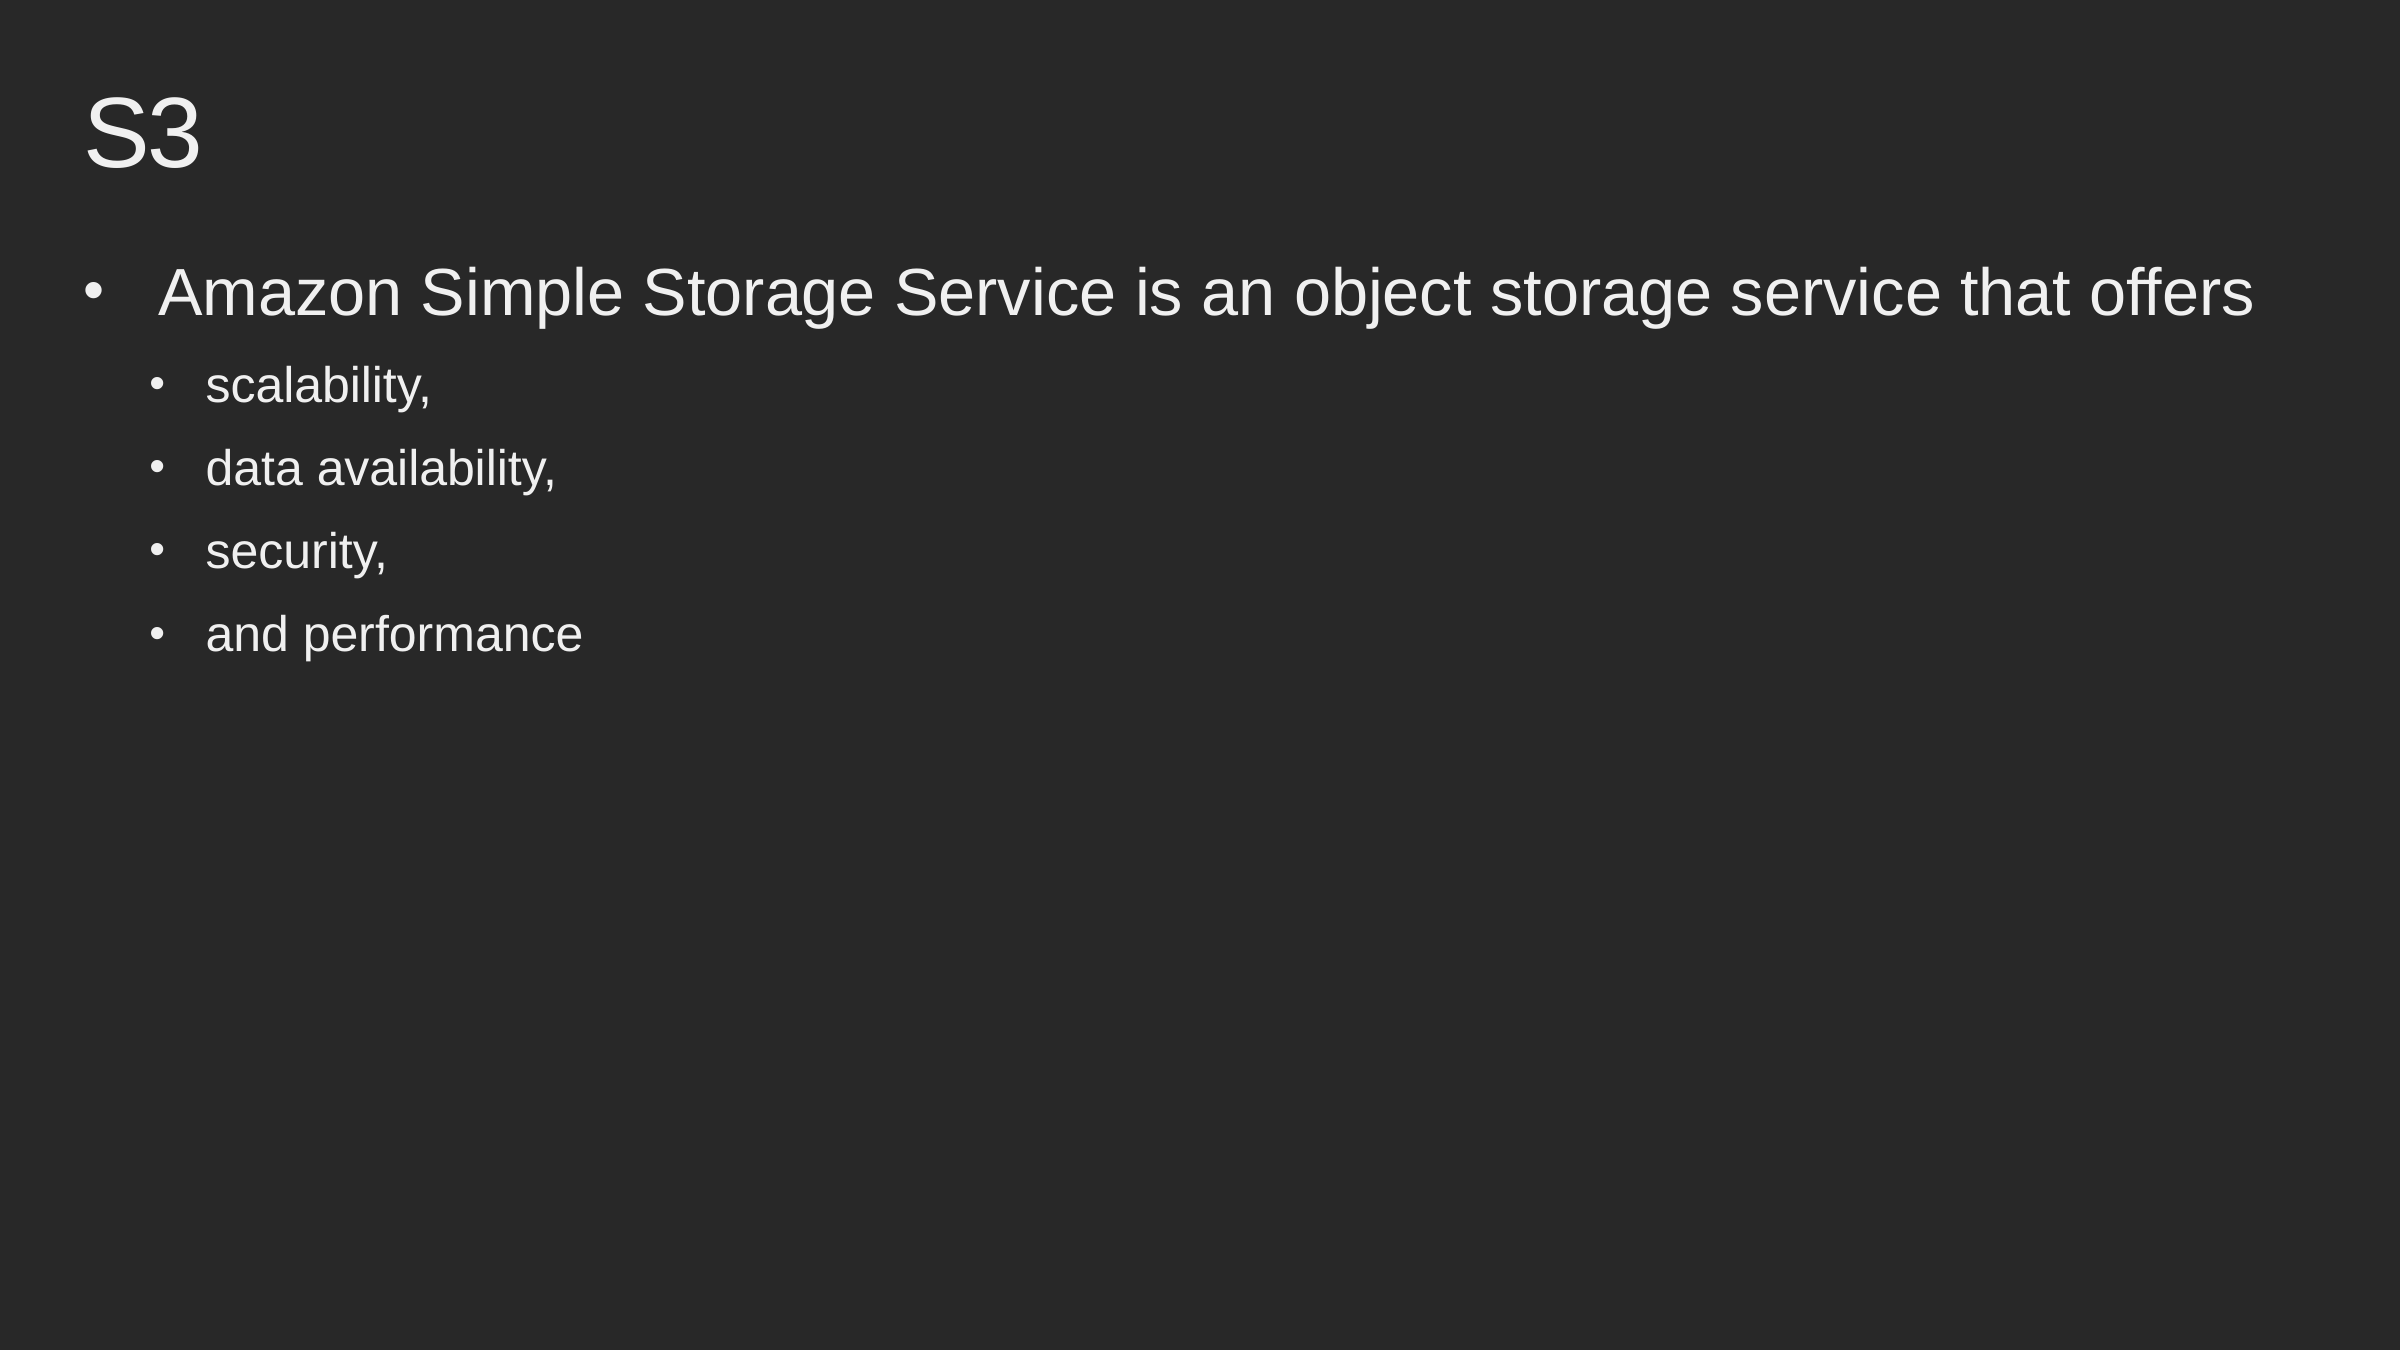

# S3
Amazon Simple Storage Service is an object storage service that offers
scalability,
data availability,
security,
and performance